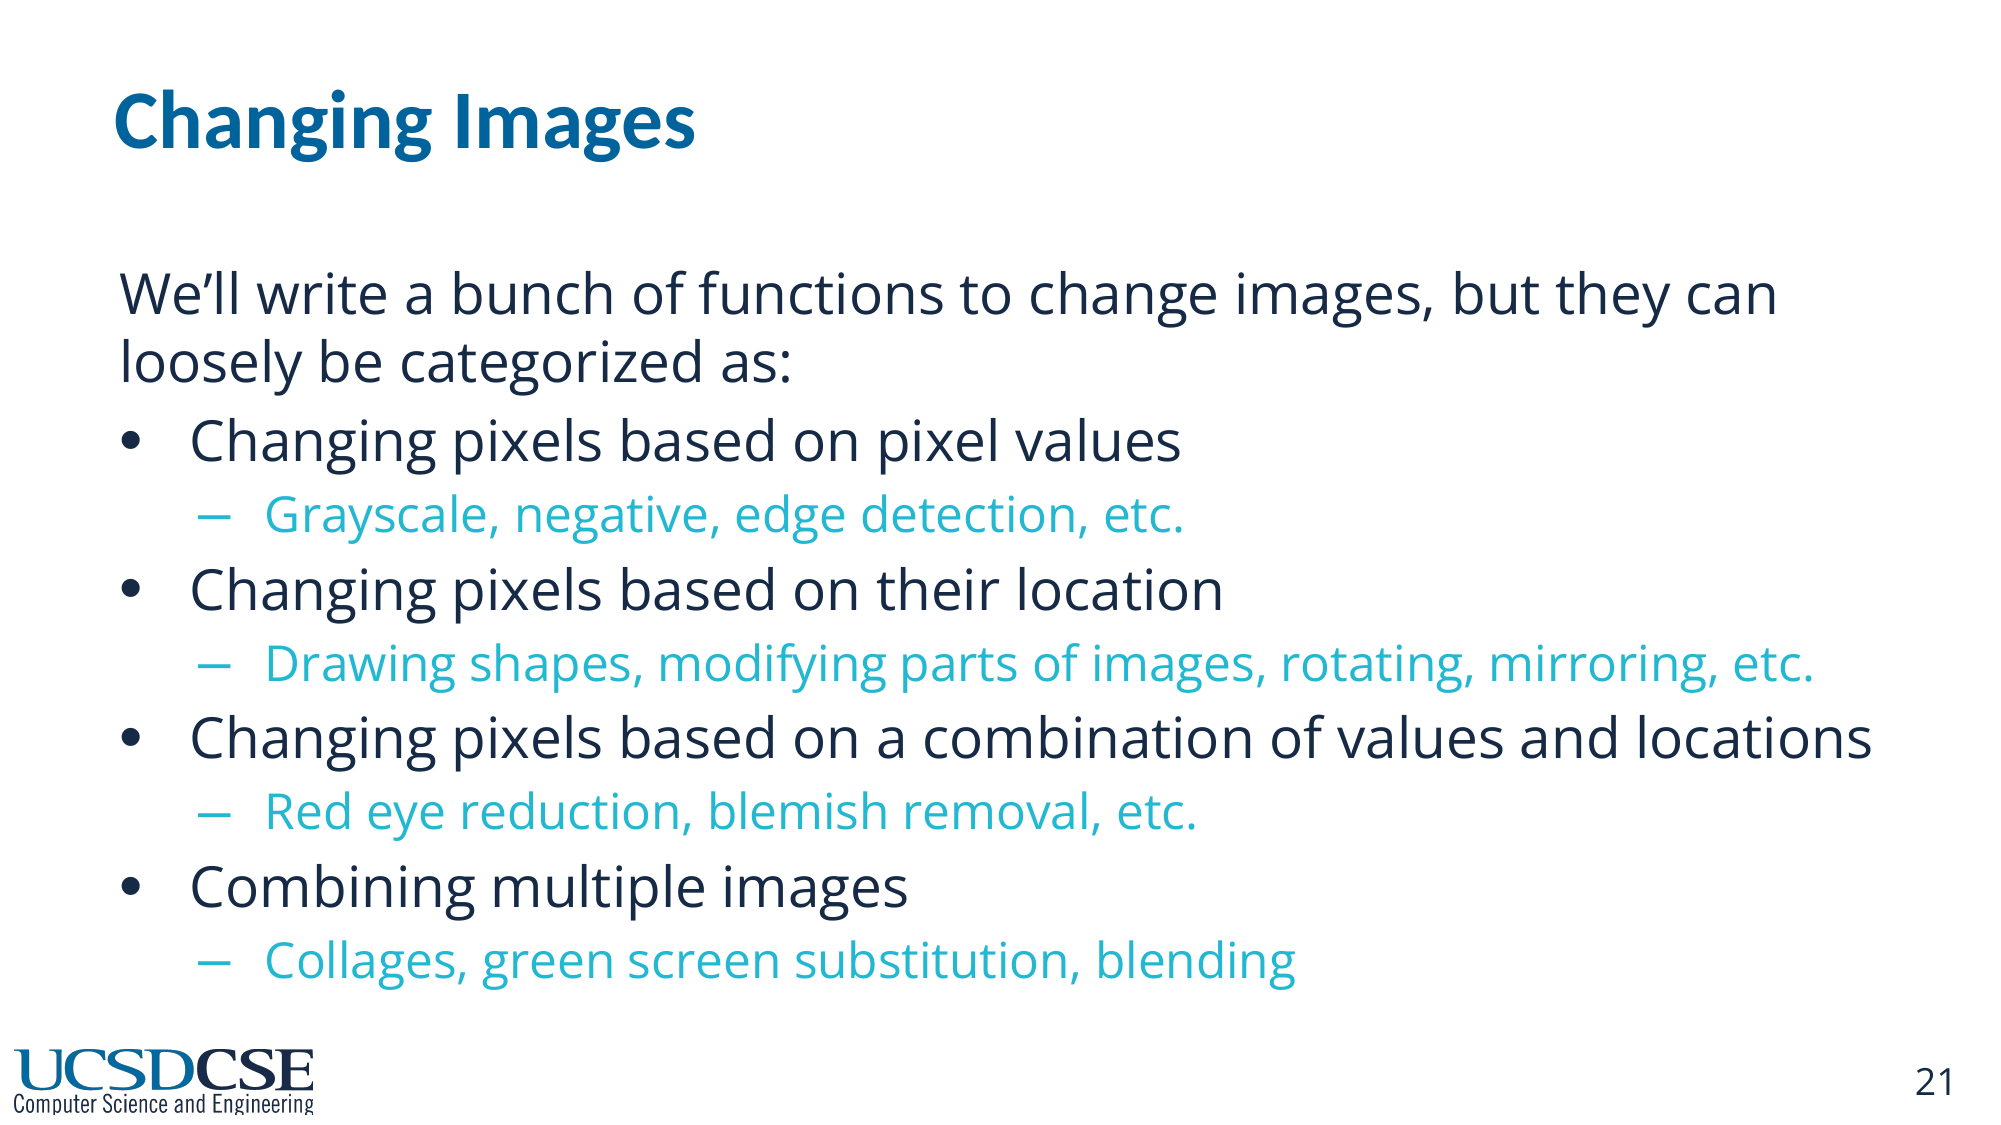

# Changing Images
We’ll write a bunch of functions to change images, but they can loosely be categorized as:
Changing pixels based on pixel values
Grayscale, negative, edge detection, etc.
Changing pixels based on their location
Drawing shapes, modifying parts of images, rotating, mirroring, etc.
Changing pixels based on a combination of values and locations
Red eye reduction, blemish removal, etc.
Combining multiple images
Collages, green screen substitution, blending